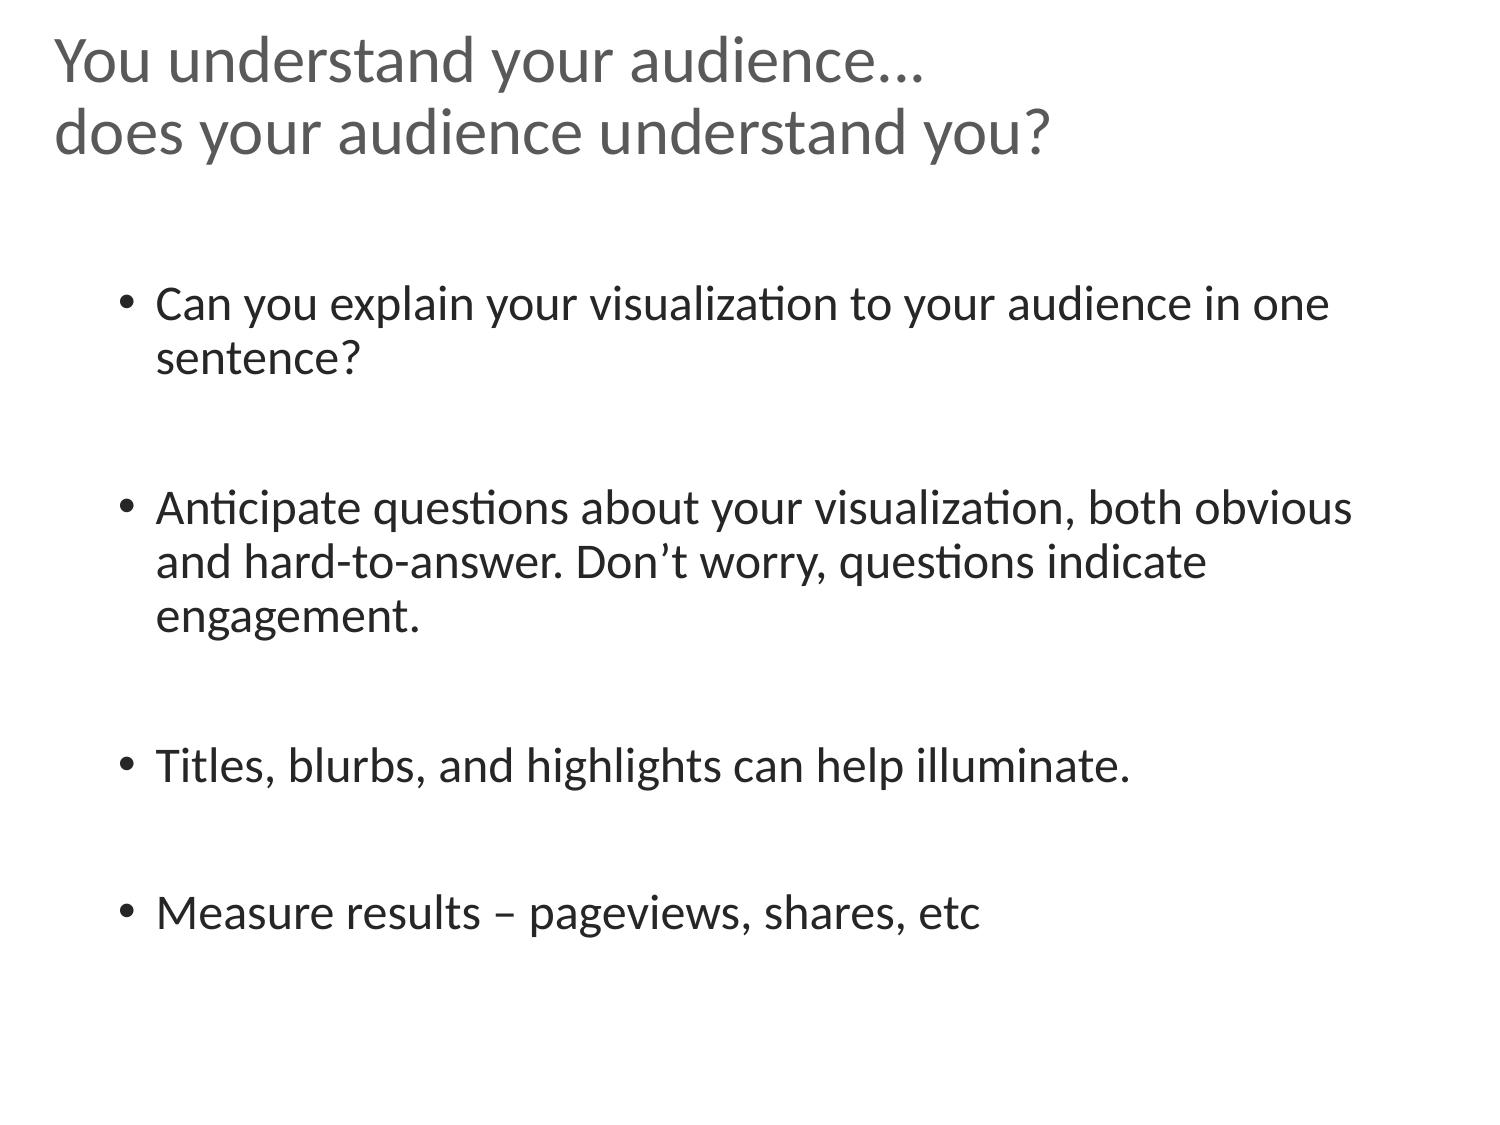

# You understand your audience... does your audience understand you?
Can you explain your visualization to your audience in one sentence?

Anticipate questions about your visualization, both obvious and hard-to-answer. Don’t worry, questions indicate engagement.

Titles, blurbs, and highlights can help illuminate.

Measure results – pageviews, shares, etc